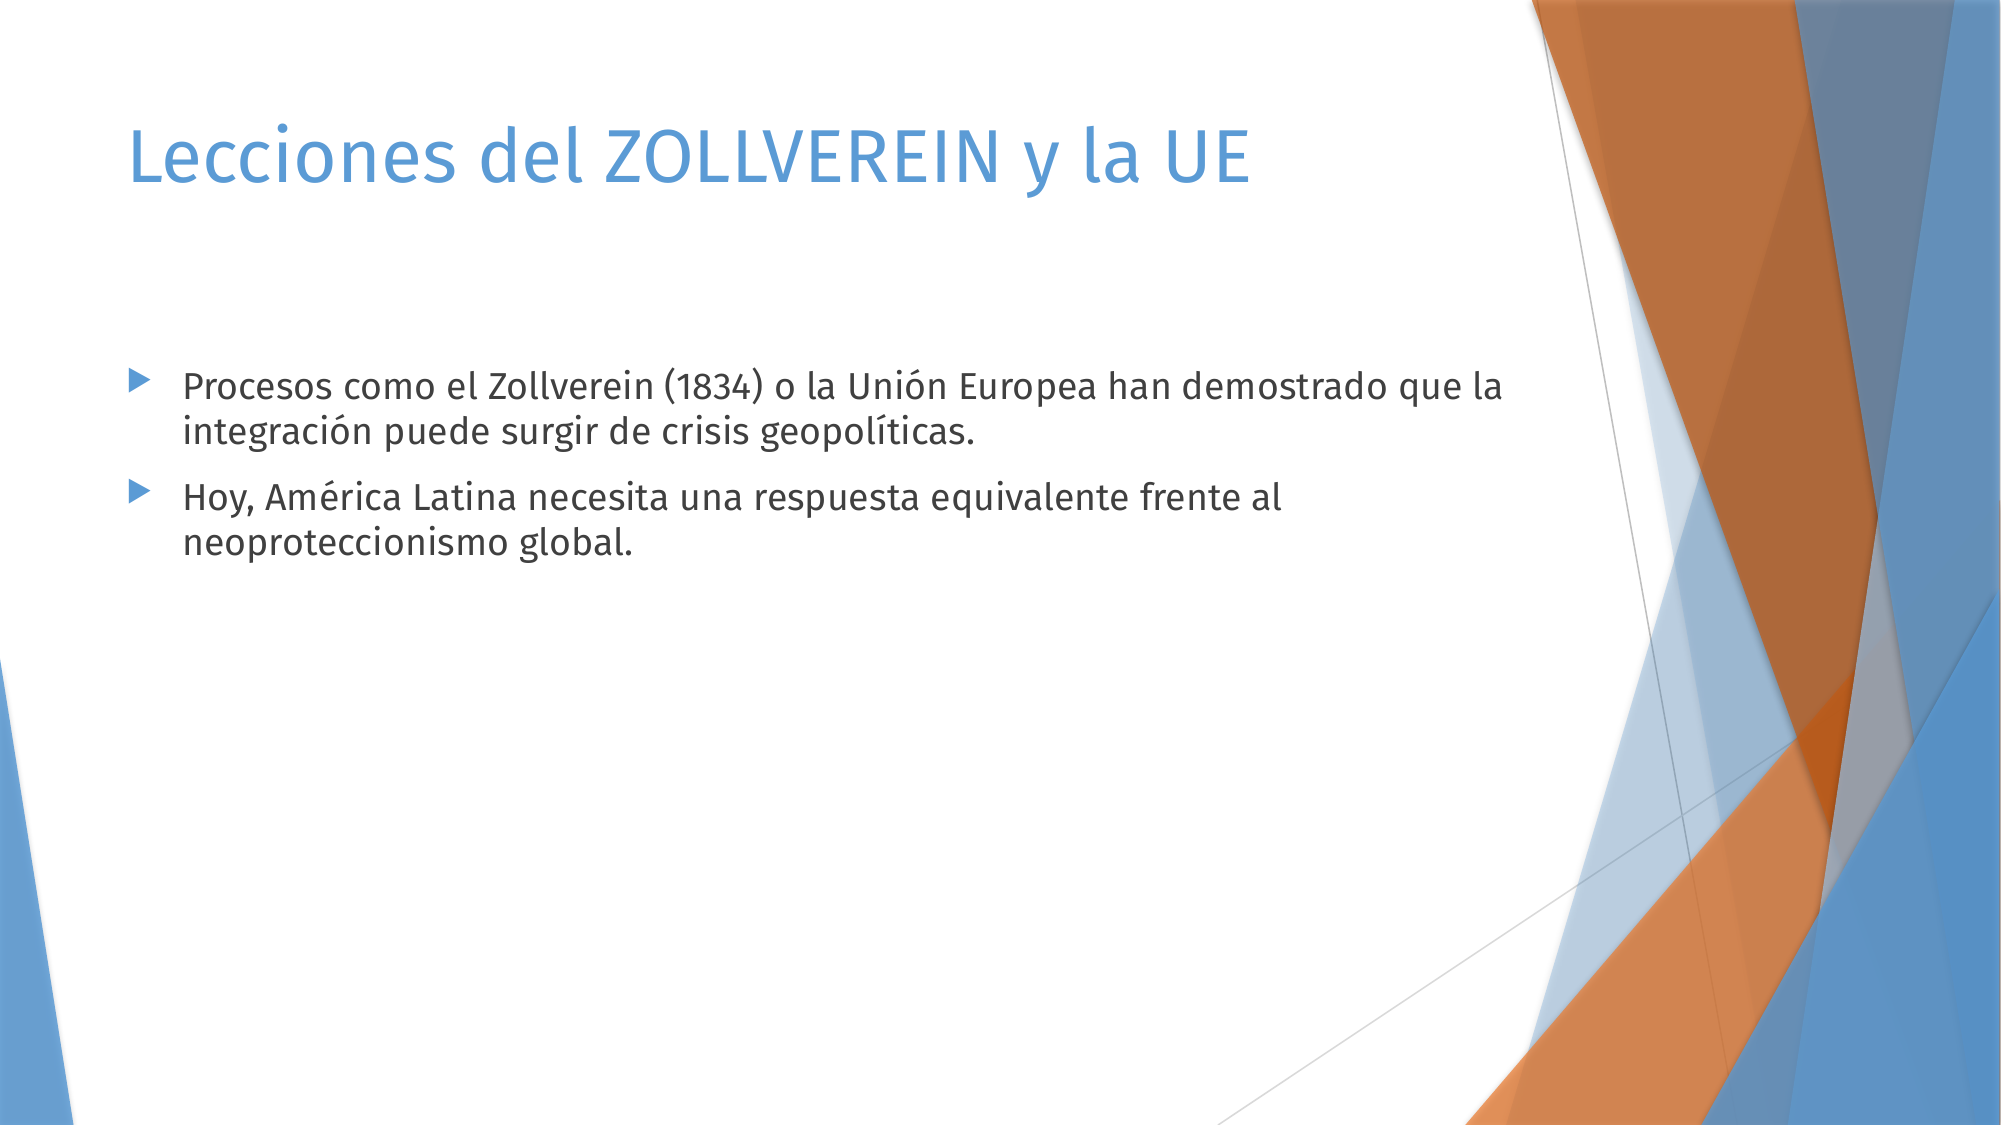

# Lecciones del ZOLLVEREIN y la UE
Procesos como el Zollverein (1834) o la Unión Europea han demostrado que la integración puede surgir de crisis geopolíticas.
Hoy, América Latina necesita una respuesta equivalente frente al neoproteccionismo global.